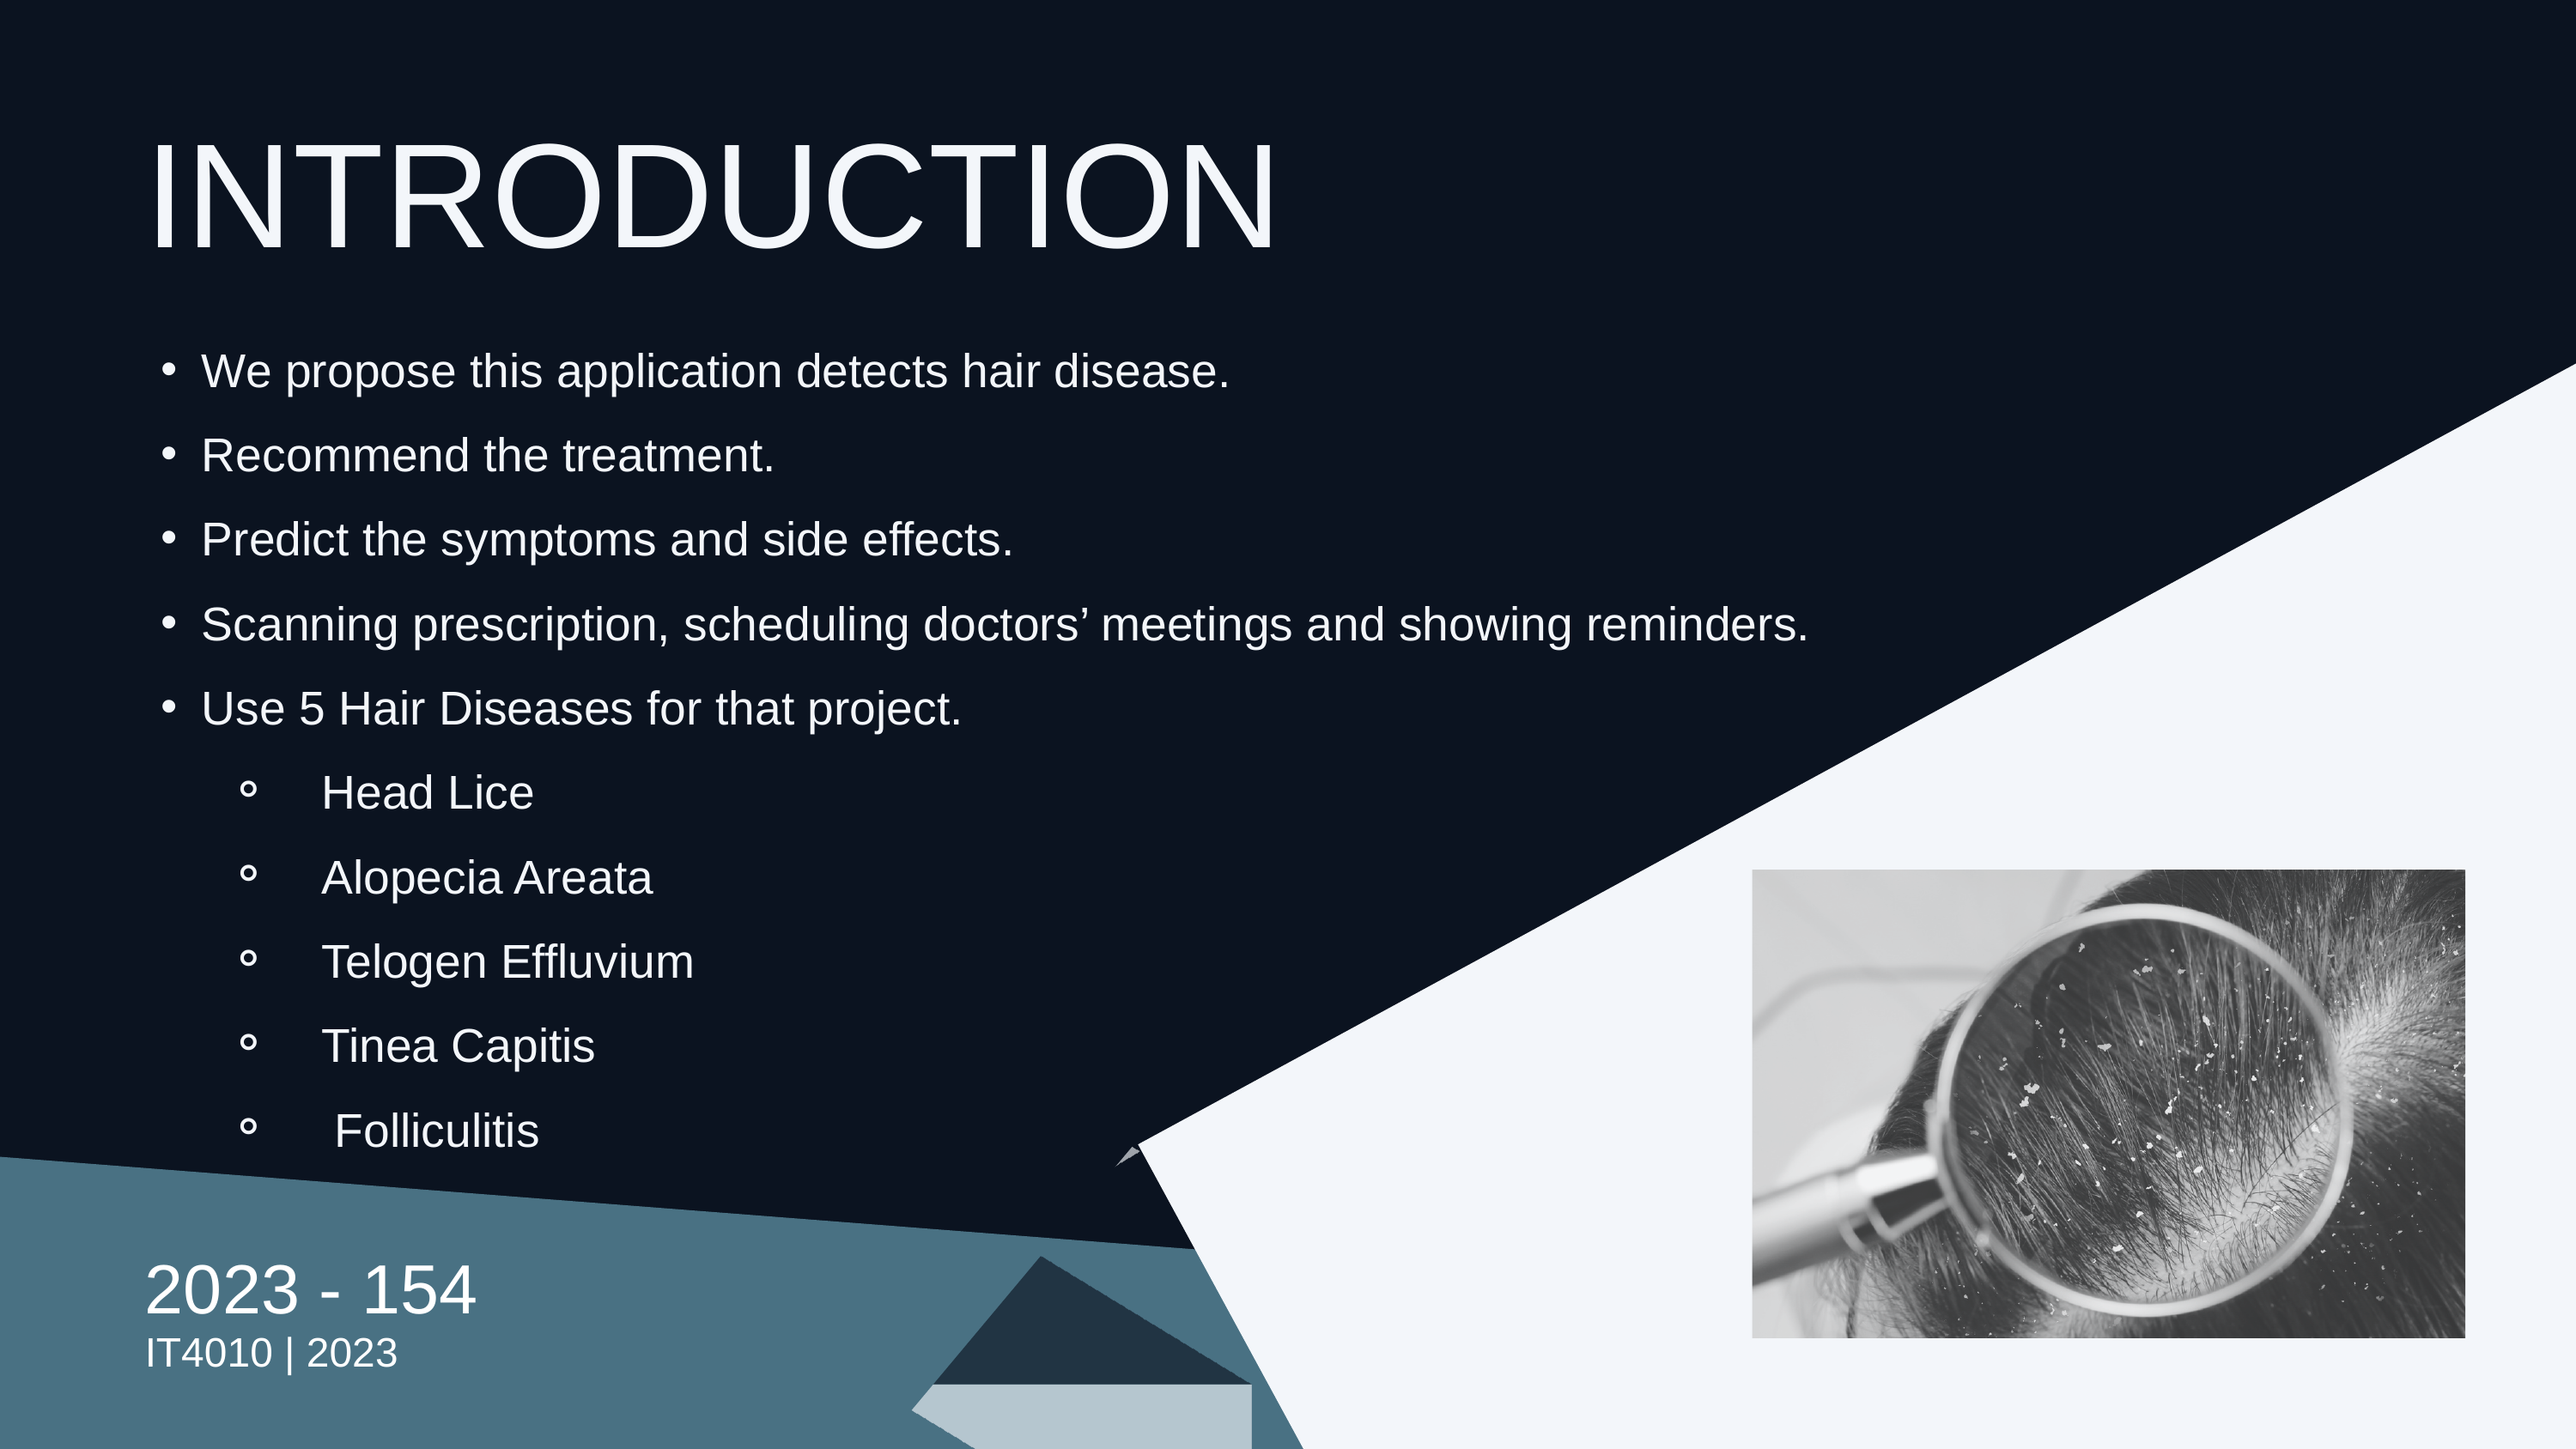

INTRODUCTION​
We propose this application detects hair disease.​
Recommend the treatment.​
Predict the symptoms and side effects.​
Scanning prescription, scheduling doctors’ meetings and showing reminders. ​
Use 5 Hair Diseases for that project.​
   Head Lice​
   Alopecia Areata​
   Telogen Effluvium​
   Tinea Capitis​
    Folliculitis

2023 - 154
IT4010 | 2023